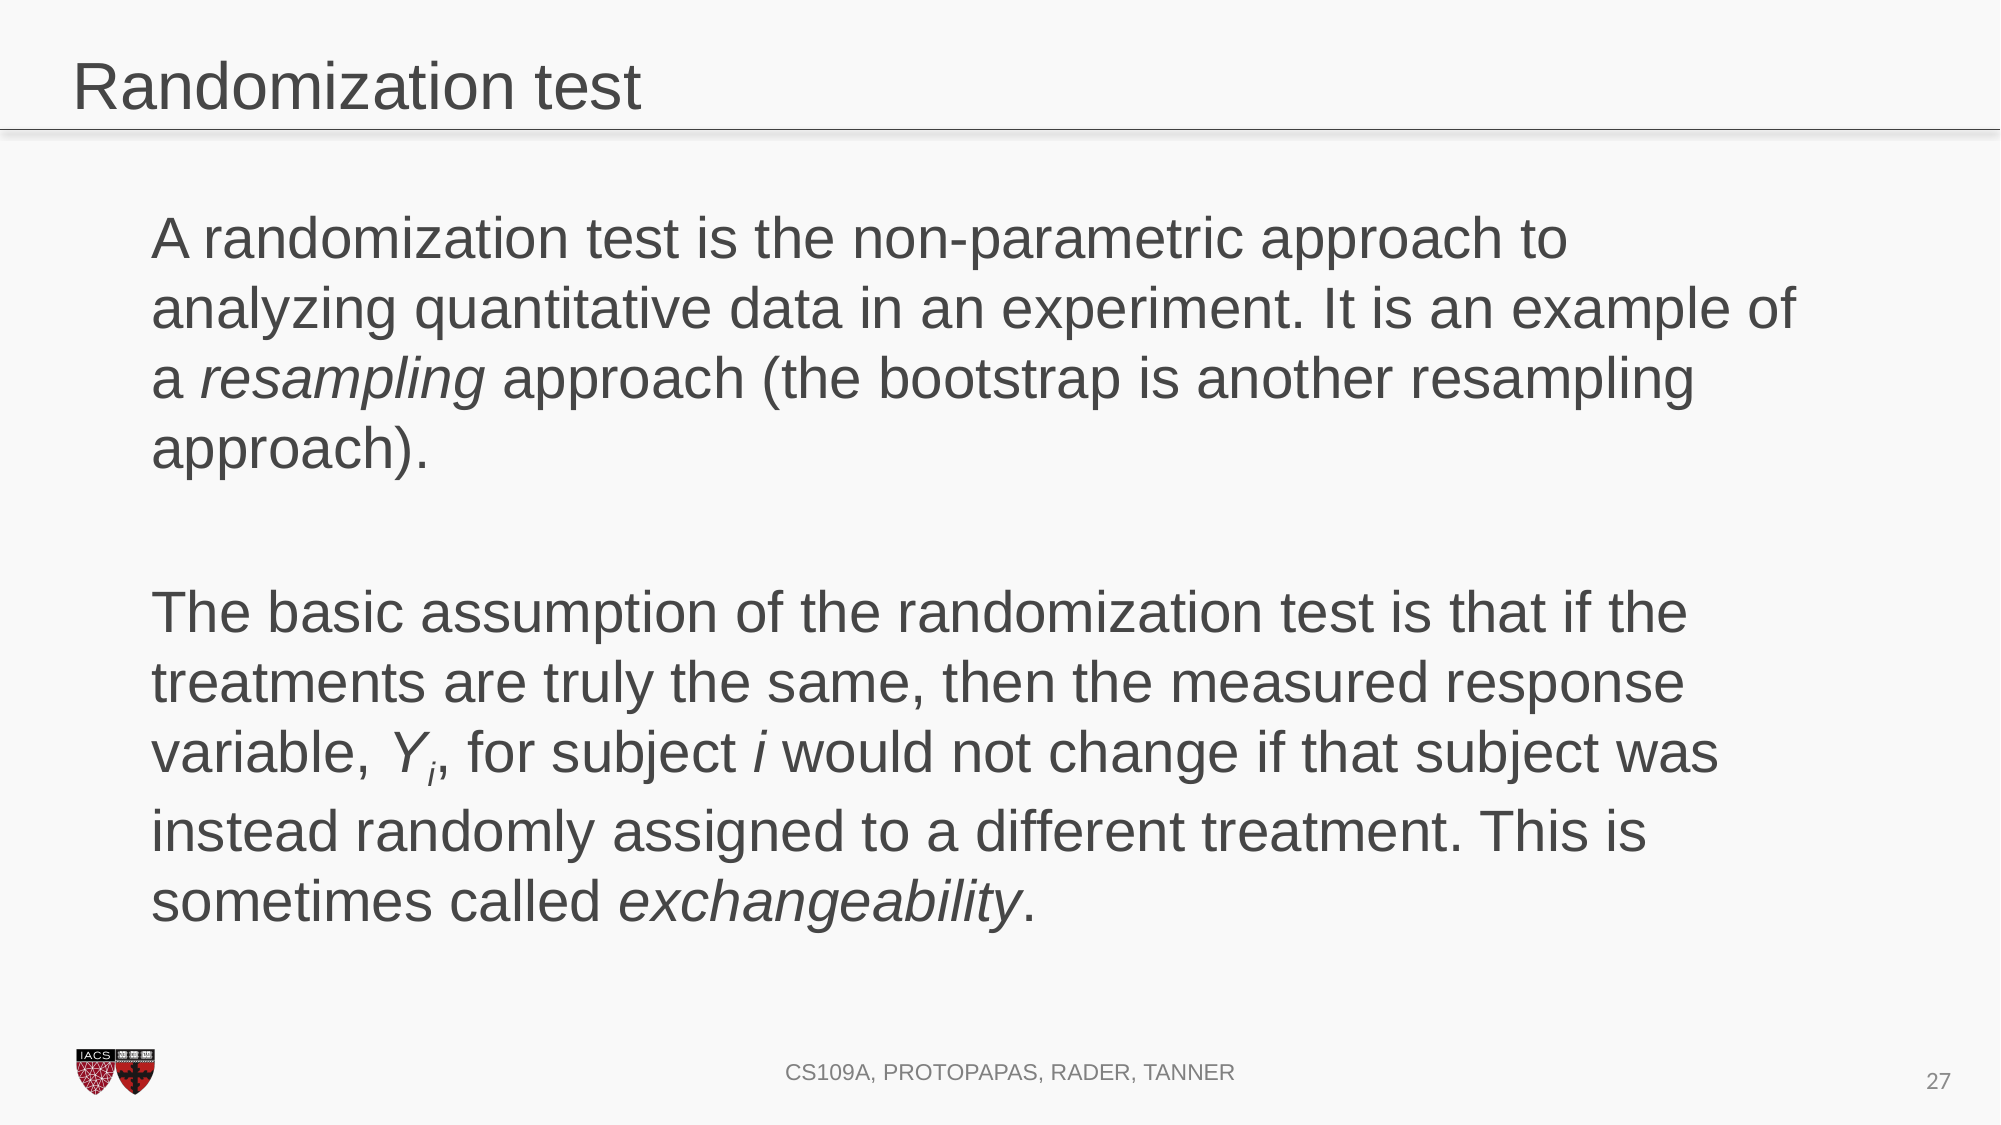

# Randomization test
A randomization test is the non-parametric approach to analyzing quantitative data in an experiment. It is an example of a resampling approach (the bootstrap is another resampling approach).

The basic assumption of the randomization test is that if the treatments are truly the same, then the measured response variable, Yi, for subject i would not change if that subject was instead randomly assigned to a different treatment. This is sometimes called exchangeability.
27